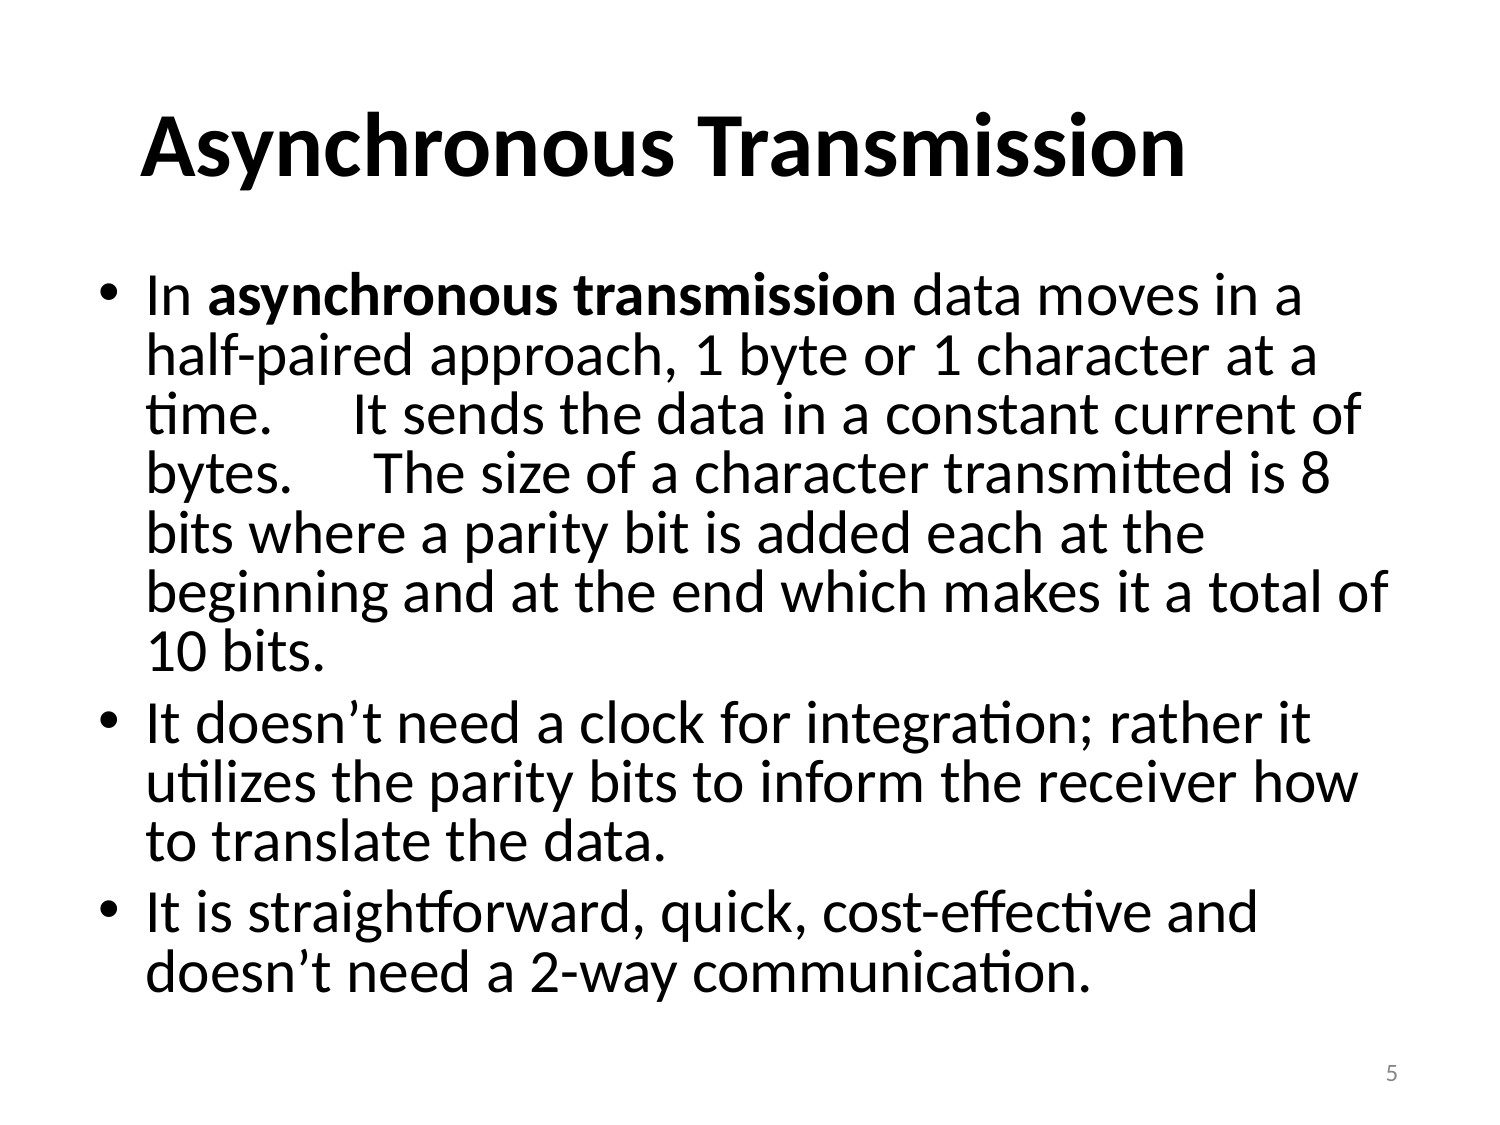

# Asynchronous Transmission
In asynchronous transmission data moves in a half-paired approach, 1 byte or 1 character at a time.	It sends the data in a constant current of bytes.		The size of a character transmitted is 8 bits where a parity bit is added each at the beginning and at the end which makes it a total of 10 bits.
It doesn’t need a clock for integration; rather it utilizes the parity bits to inform the receiver how to translate the data.
It is straightforward, quick, cost-effective and doesn’t need a 2-way communication.
5